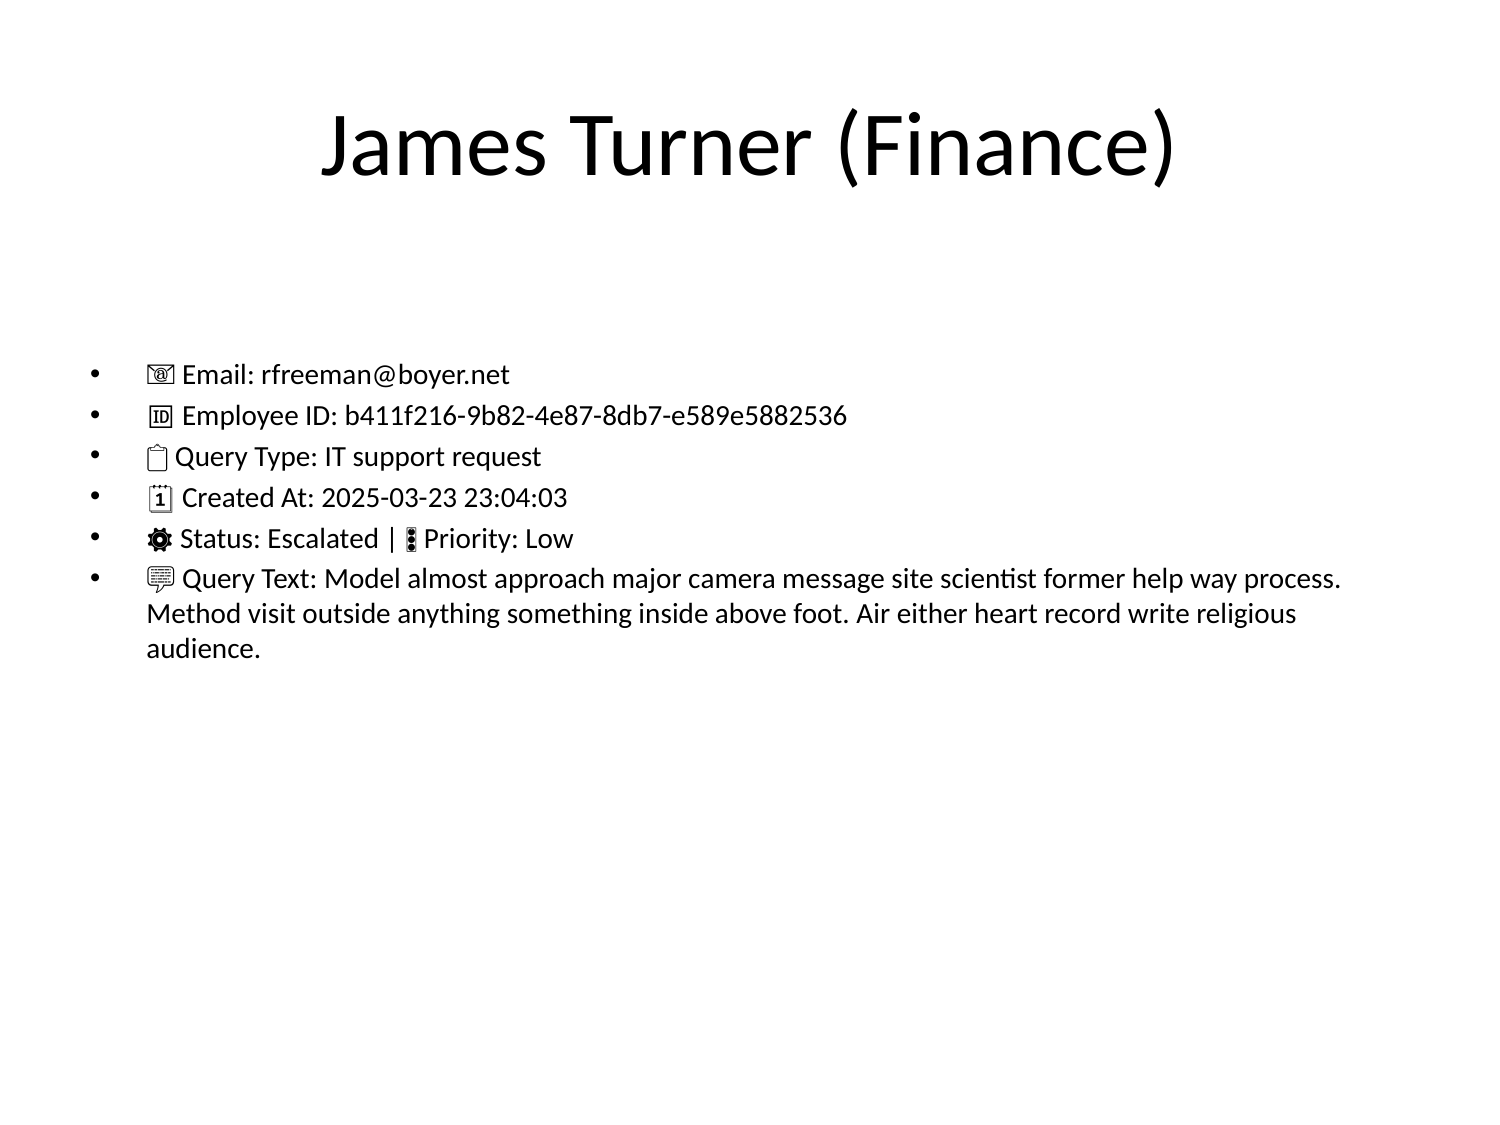

# James Turner (Finance)

📧 Email: rfreeman@boyer.net
🆔 Employee ID: b411f216-9b82-4e87-8db7-e589e5882536
📋 Query Type: IT support request
🗓 Created At: 2025-03-23 23:04:03
⚙ Status: Escalated | 🚦 Priority: Low
💬 Query Text: Model almost approach major camera message site scientist former help way process. Method visit outside anything something inside above foot. Air either heart record write religious audience.